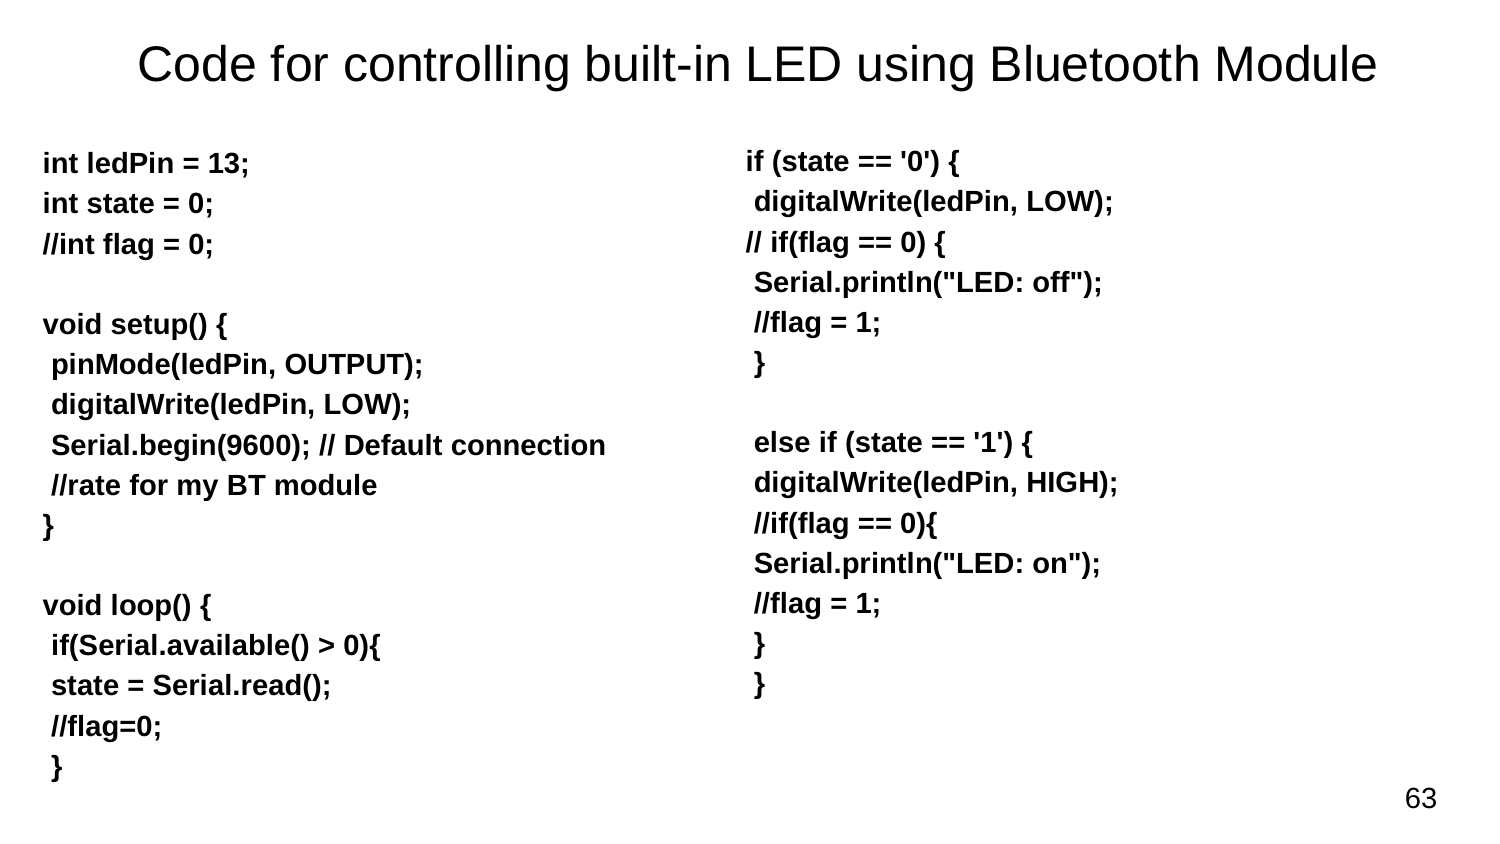

int ledPin = 13;
int state = 0;
//int flag = 0;

void setup() {
 pinMode(ledPin, OUTPUT);
 digitalWrite(ledPin, LOW);
 Serial.begin(9600); // Default connection
 //rate for my BT module
}

void loop() {
 if(Serial.available() > 0){
 state = Serial.read();
 //flag=0;
 }

if (state == '0') {
 digitalWrite(ledPin, LOW);
// if(flag == 0) {
 Serial.println("LED: off");
 //flag = 1;
 }

 else if (state == '1') {
 digitalWrite(ledPin, HIGH);
 //if(flag == 0){
 Serial.println("LED: on");
 //flag = 1;
 }
 }

Code for controlling built-in LED using Bluetooth Module
63